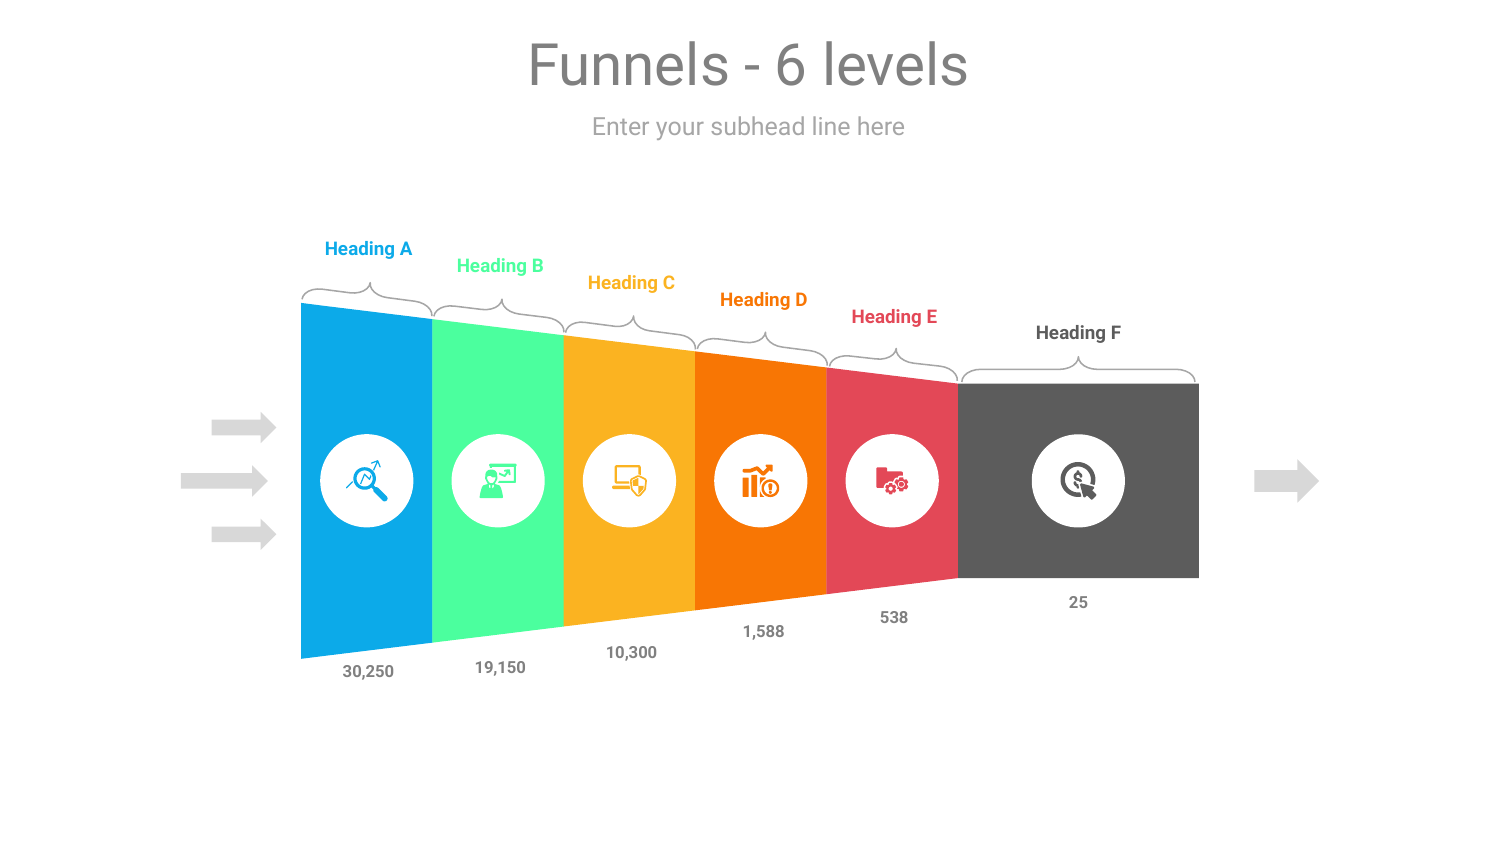

# Funnels - 6 levels
Enter your subhead line here
Heading A
Heading B
Heading C
Heading D

Heading E
Heading F

25
538
1,588
10,300
19,150
30,250